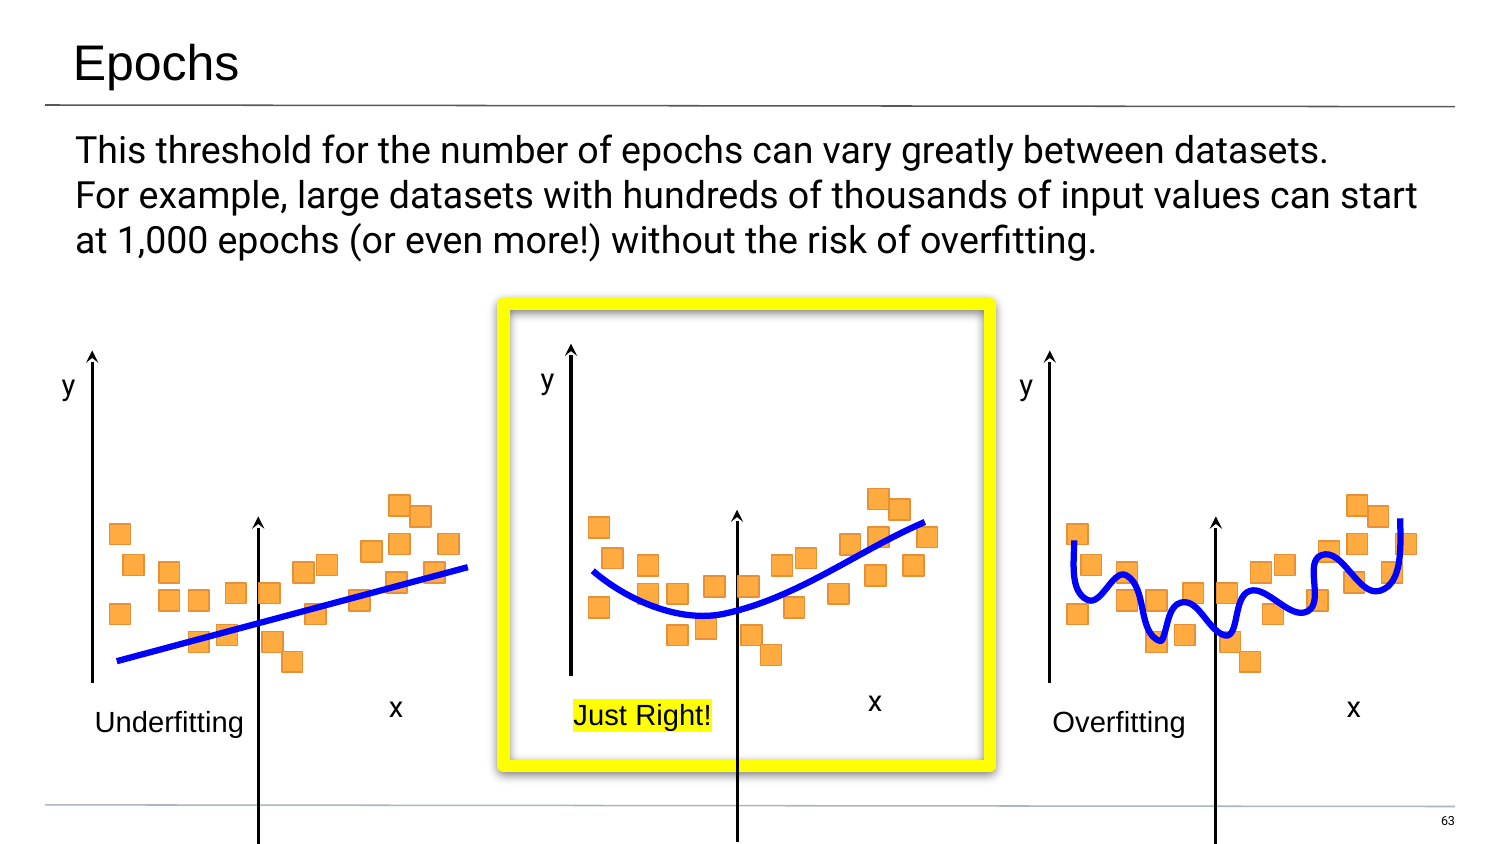

# Epochs

This threshold for the number of epochs can vary greatly between datasets.
For example, large datasets with hundreds of thousands of input values can start at 1,000 epochs (or even more!) without the risk of overfitting.

y
y
y

x
x
x
Just Right!
Underfitting
Overfitting

63